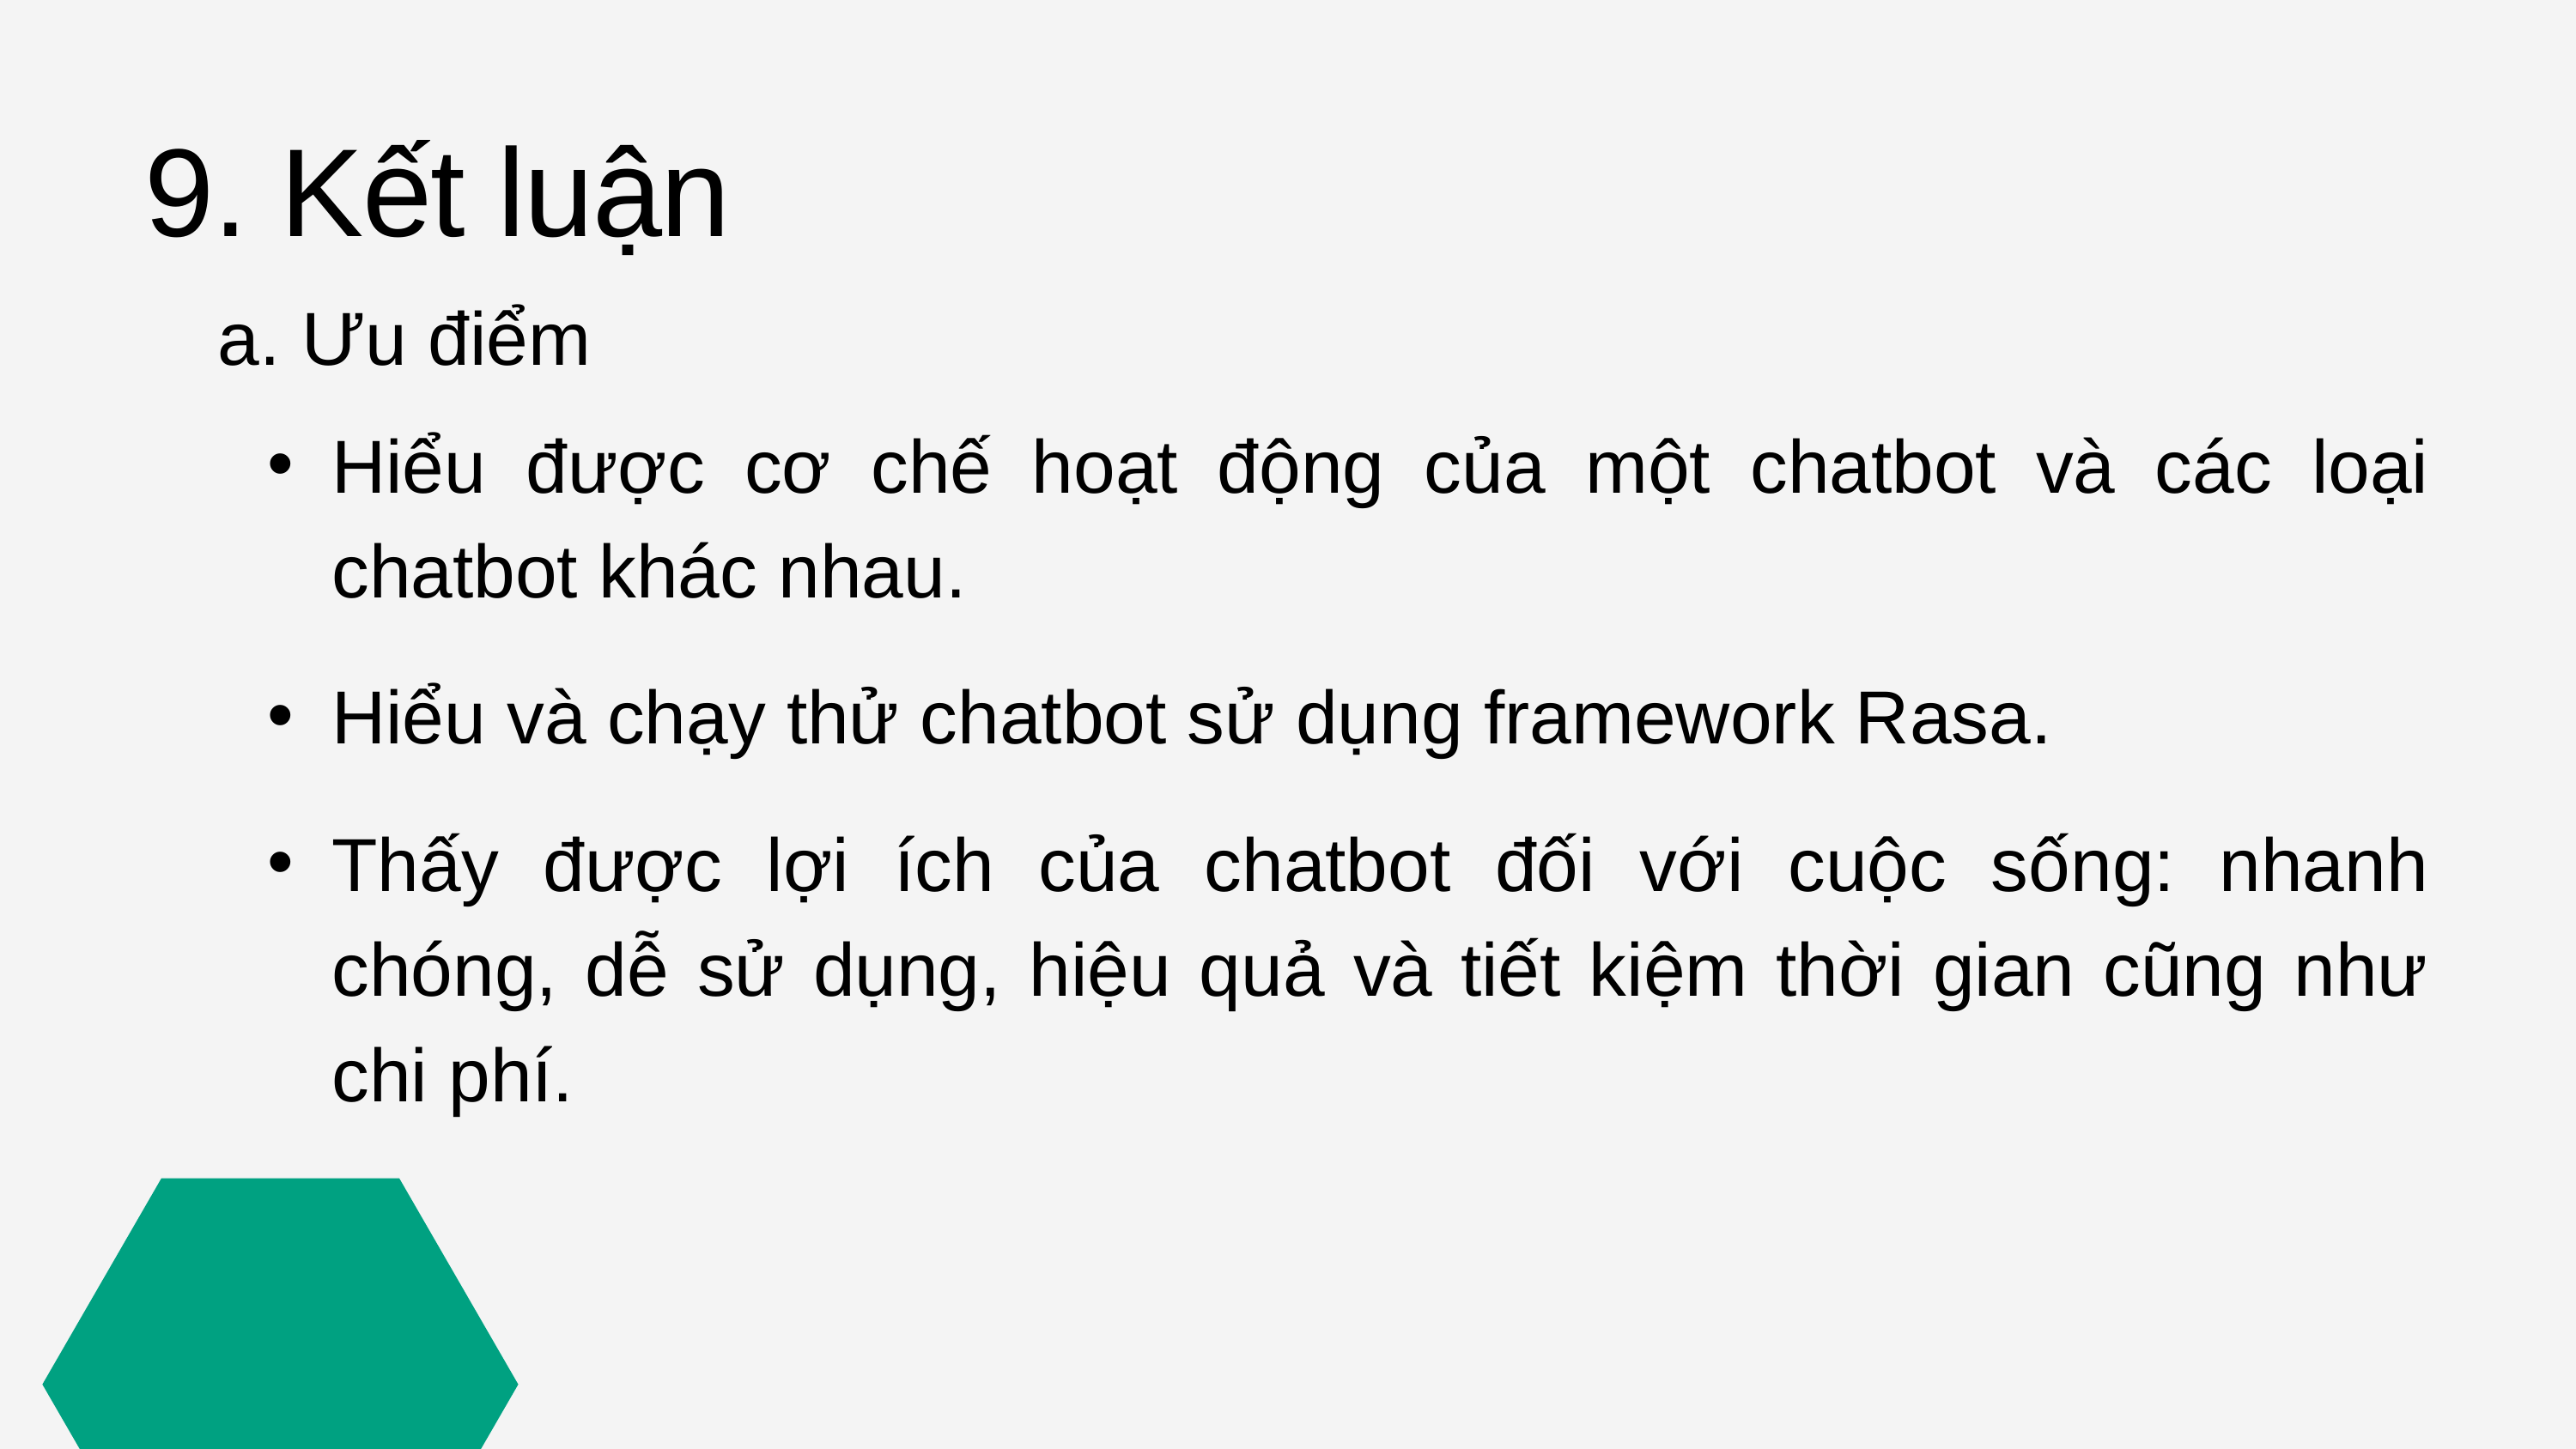

9. Kết luận
a. Ưu điểm
Hiểu được cơ chế hoạt động của một chatbot và các loại chatbot khác nhau.
Hiểu và chạy thử chatbot sử dụng framework Rasa.
Thấy được lợi ích của chatbot đối với cuộc sống: nhanh chóng, dễ sử dụng, hiệu quả và tiết kiệm thời gian cũng như chi phí.